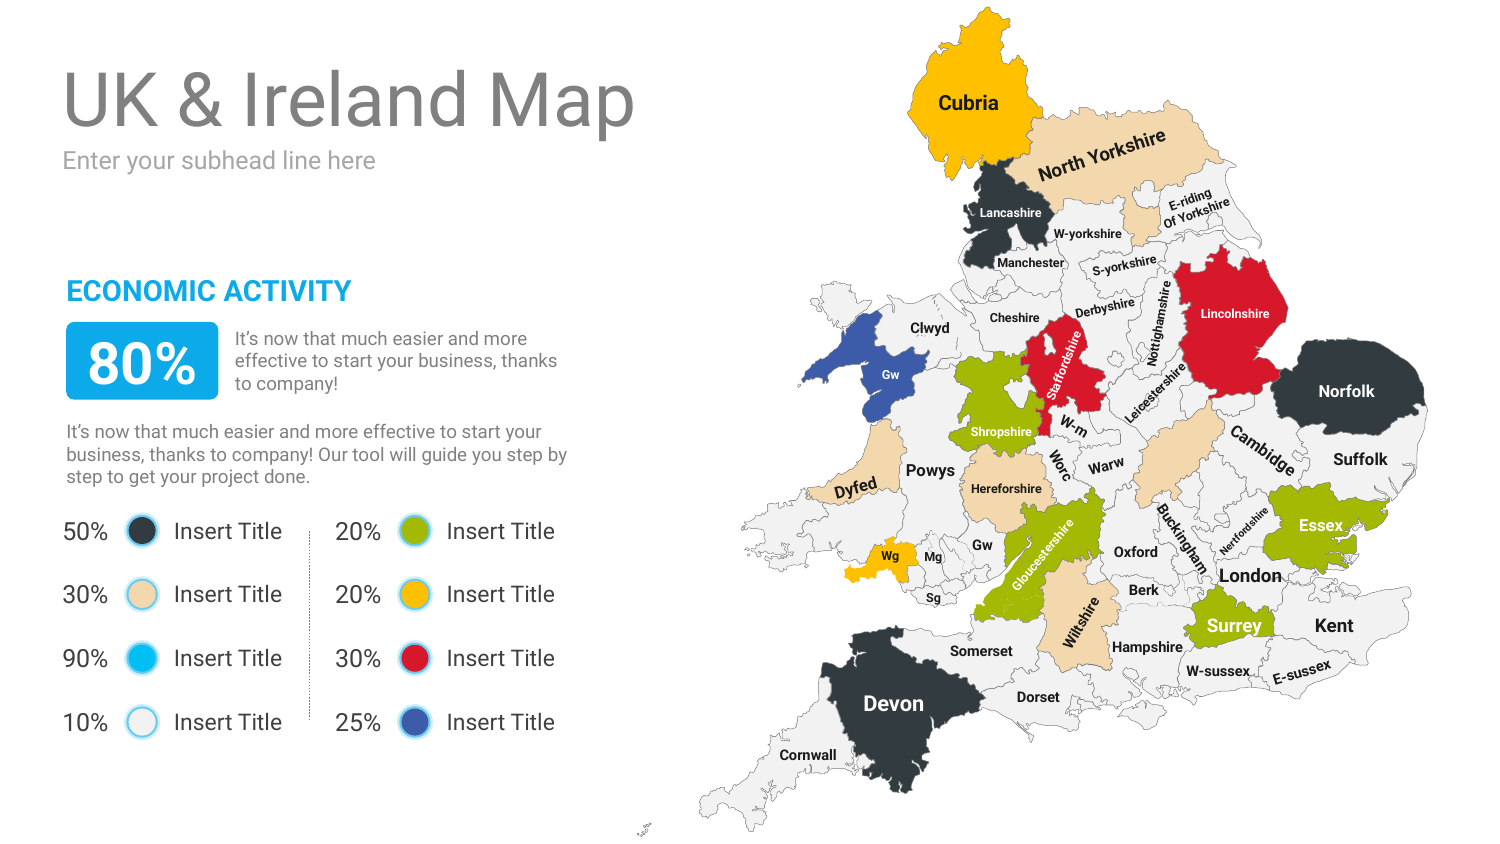

# UK & Ireland Map
Cubria
North Yorkshire
Enter your subhead line here
E-riding
Of Yorkshire
Lancashire
W-yorkshire
Manchester
S-yorkshire
ECONOMIC ACTIVITY
Derbyshire
Lincolnshire
Cheshire
Nottighamshire
Clwyd
80%
It’s now that much easier and more effective to start your business, thanks to company!
Staffordshire
Gw
Norfolk
Leicestershire
W-m
Shropshire
It’s now that much easier and more effective to start your business, thanks to company! Our tool will guide you step by step to get your project done.
Cambidge
Suffolk
Warw
Worc
Powys
Dyfed
Hereforshire
Essex

20%
50%
Insert Title
Insert Title
Nertfordshire
Buckingham
Gw
Oxford
Gloucestershire
Wg
Mg
London
Berk

20%
30%
Insert Title
Insert Title
Sg
Surrey
Kent
Wiltshire
Hampshire
Somerset

30%
90%
Insert Title
Insert Title
W-sussex
E-sussex
Dorset
Devon

10%
25%
Insert Title
Insert Title
Cornwall